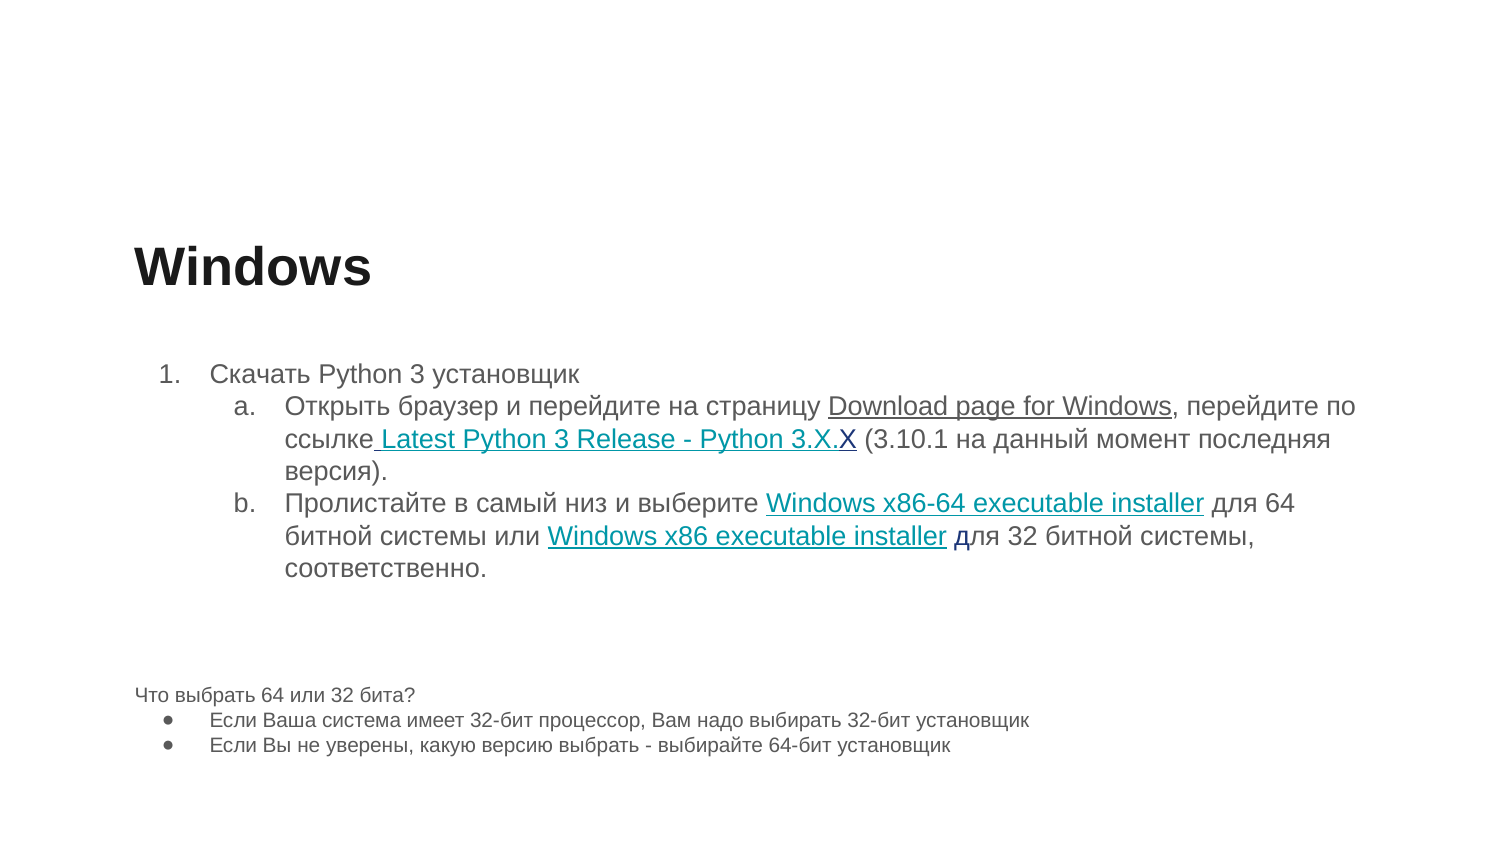

Windows
Скачать Python 3 установщик
Открыть браузер и перейдите на страницу Download page for Windows, перейдите по ссылке Latest Python 3 Release - Python 3.X.X (3.10.1 на данный момент последняя версия).
Пролистайте в самый низ и выберите Windows x86-64 executable installer для 64 битной системы или Windows x86 executable installer для 32 битной системы, соответственно.

Что выбрать 64 или 32 бита?
Если Ваша система имеет 32-бит процессор, Вам надо выбирать 32-бит установщик
Если Вы не уверены, какую версию выбрать - выбирайте 64-бит установщик